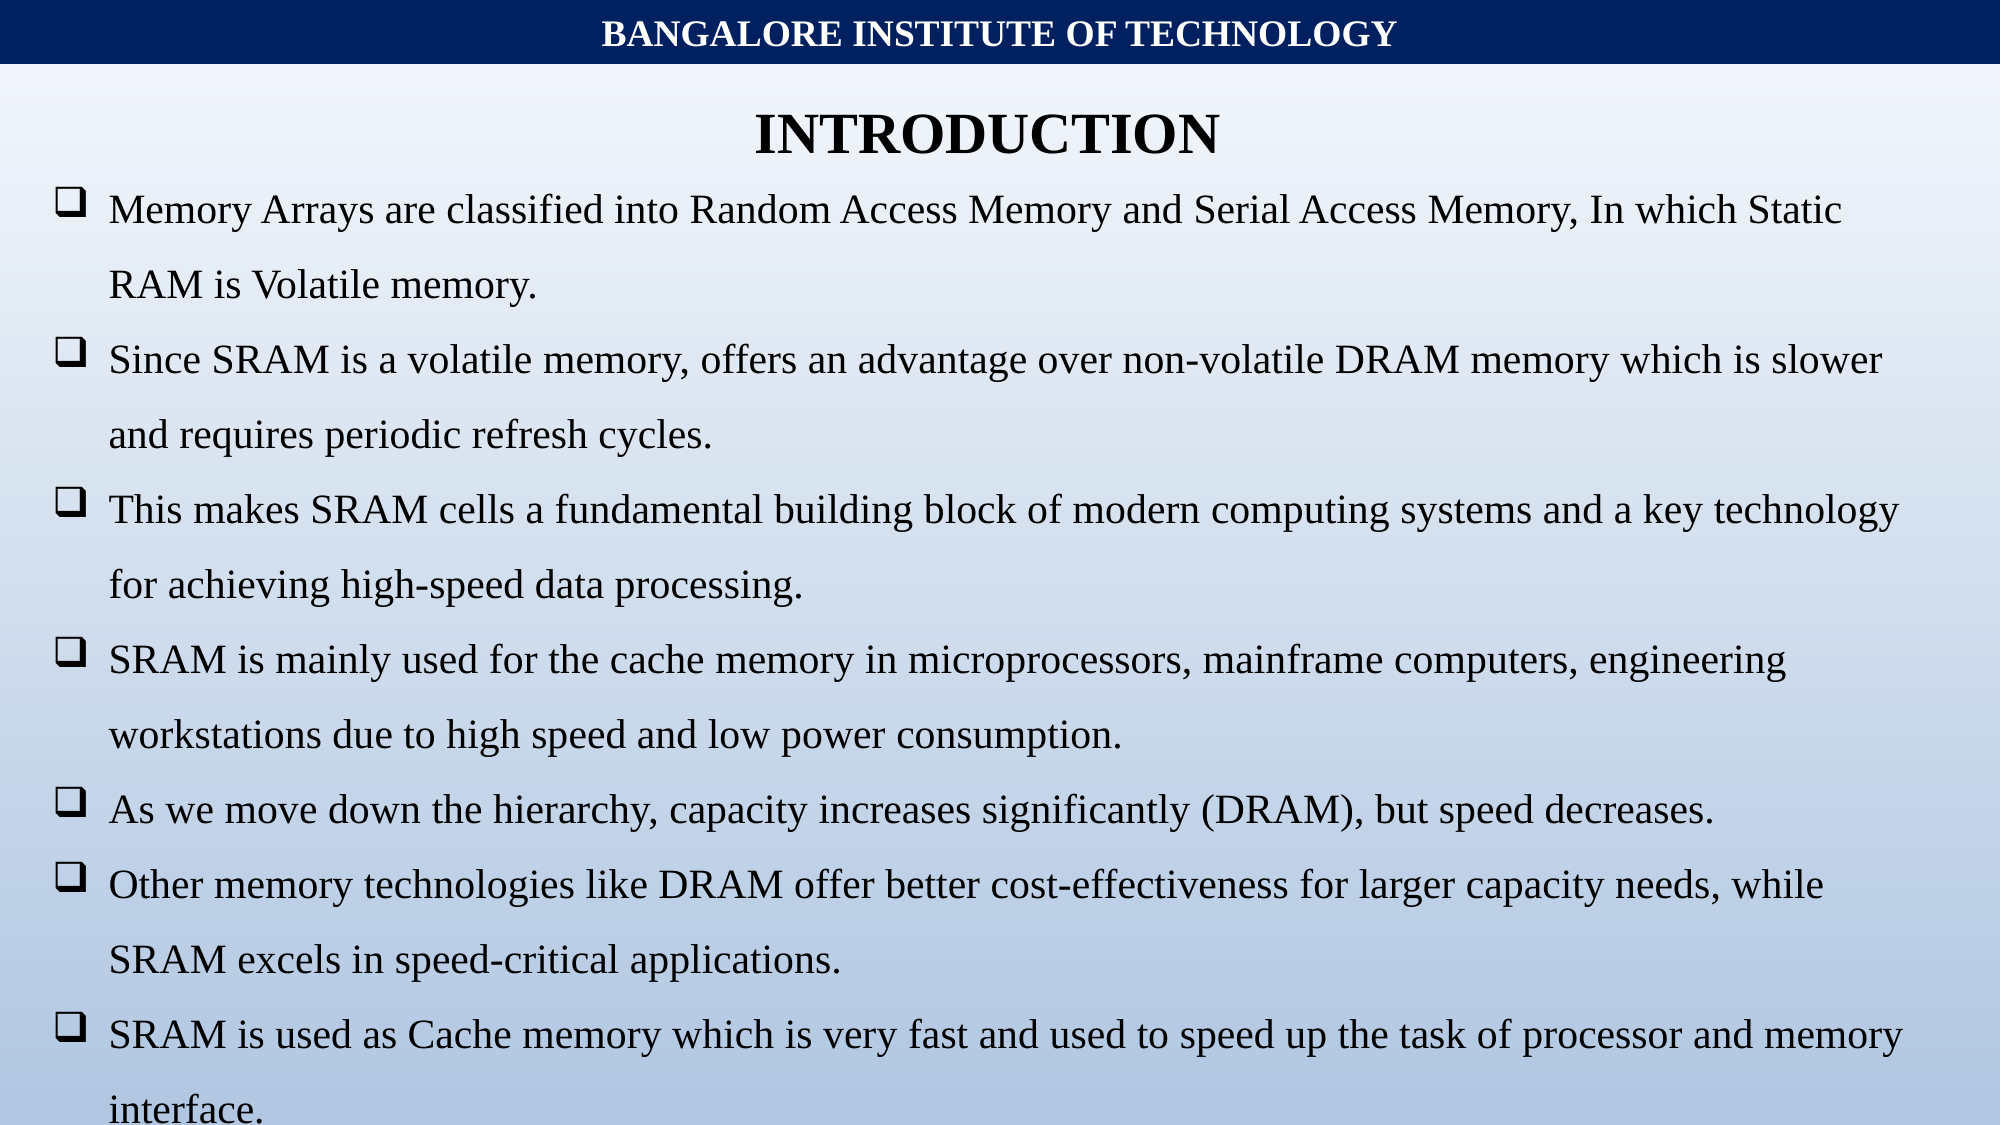

BANGALORE INSTITUTE OF TECHNOLOGY
INTRODUCTION
Memory Arrays are classified into Random Access Memory and Serial Access Memory, In which Static RAM is Volatile memory.
Since SRAM is a volatile memory, offers an advantage over non-volatile DRAM memory which is slower and requires periodic refresh cycles.
This makes SRAM cells a fundamental building block of modern computing systems and a key technology for achieving high-speed data processing.
SRAM is mainly used for the cache memory in microprocessors, mainframe computers, engineering workstations due to high speed and low power consumption.
As we move down the hierarchy, capacity increases significantly (DRAM), but speed decreases.
Other memory technologies like DRAM offer better cost-effectiveness for larger capacity needs, while SRAM excels in speed-critical applications.
SRAM is used as Cache memory which is very fast and used to speed up the task of processor and memory interface.